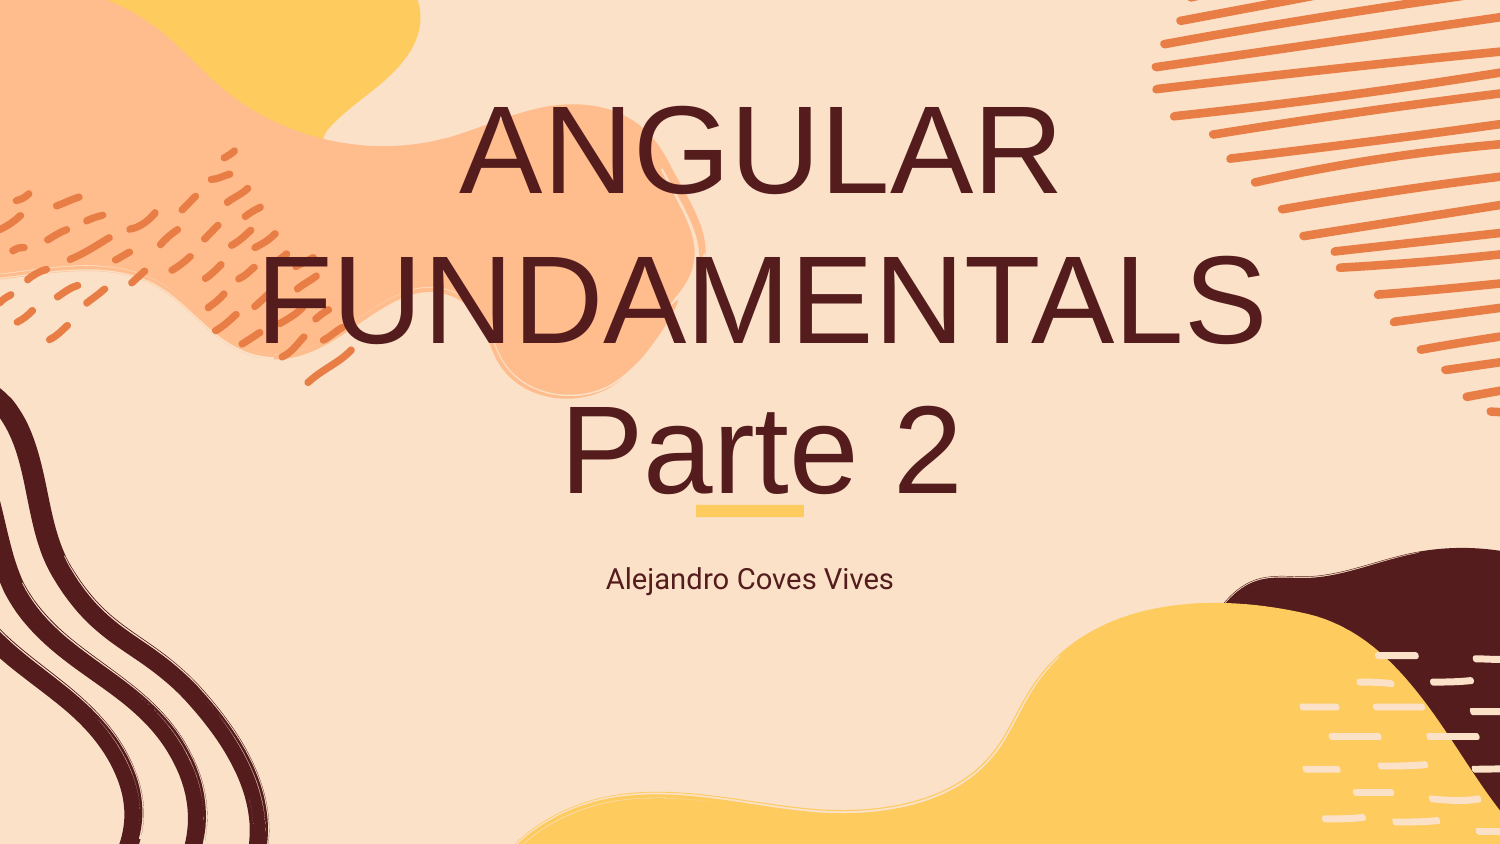

# ANGULAR FUNDAMENTALS Parte 2

Alejandro Coves Vives